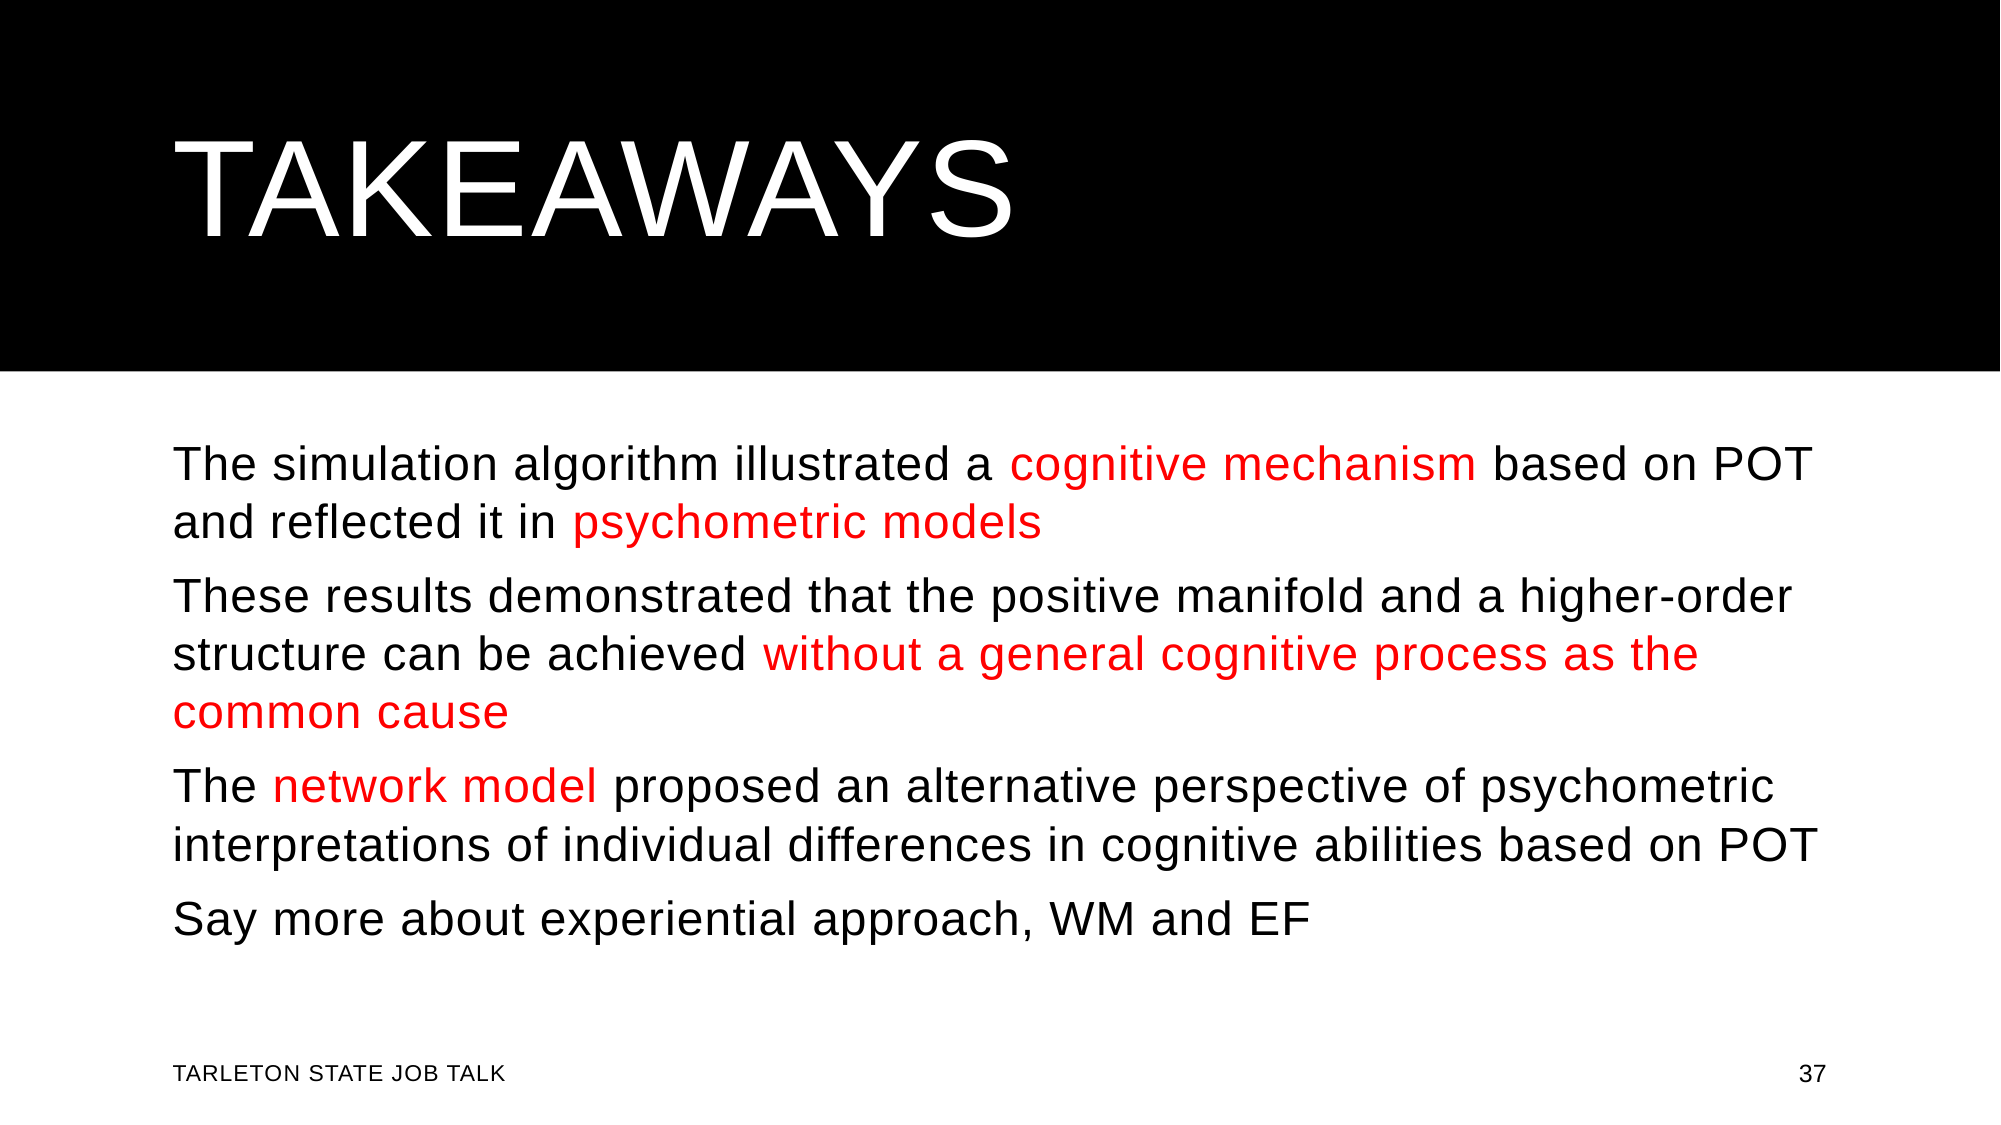

# Takeaways
The simulation algorithm illustrated a cognitive mechanism based on POT and reflected it in psychometric models
These results demonstrated that the positive manifold and a higher-order structure can be achieved without a general cognitive process as the common cause
The network model proposed an alternative perspective of psychometric interpretations of individual differences in cognitive abilities based on POT
Say more about experiential approach, WM and EF
Tarleton State Job Talk
37